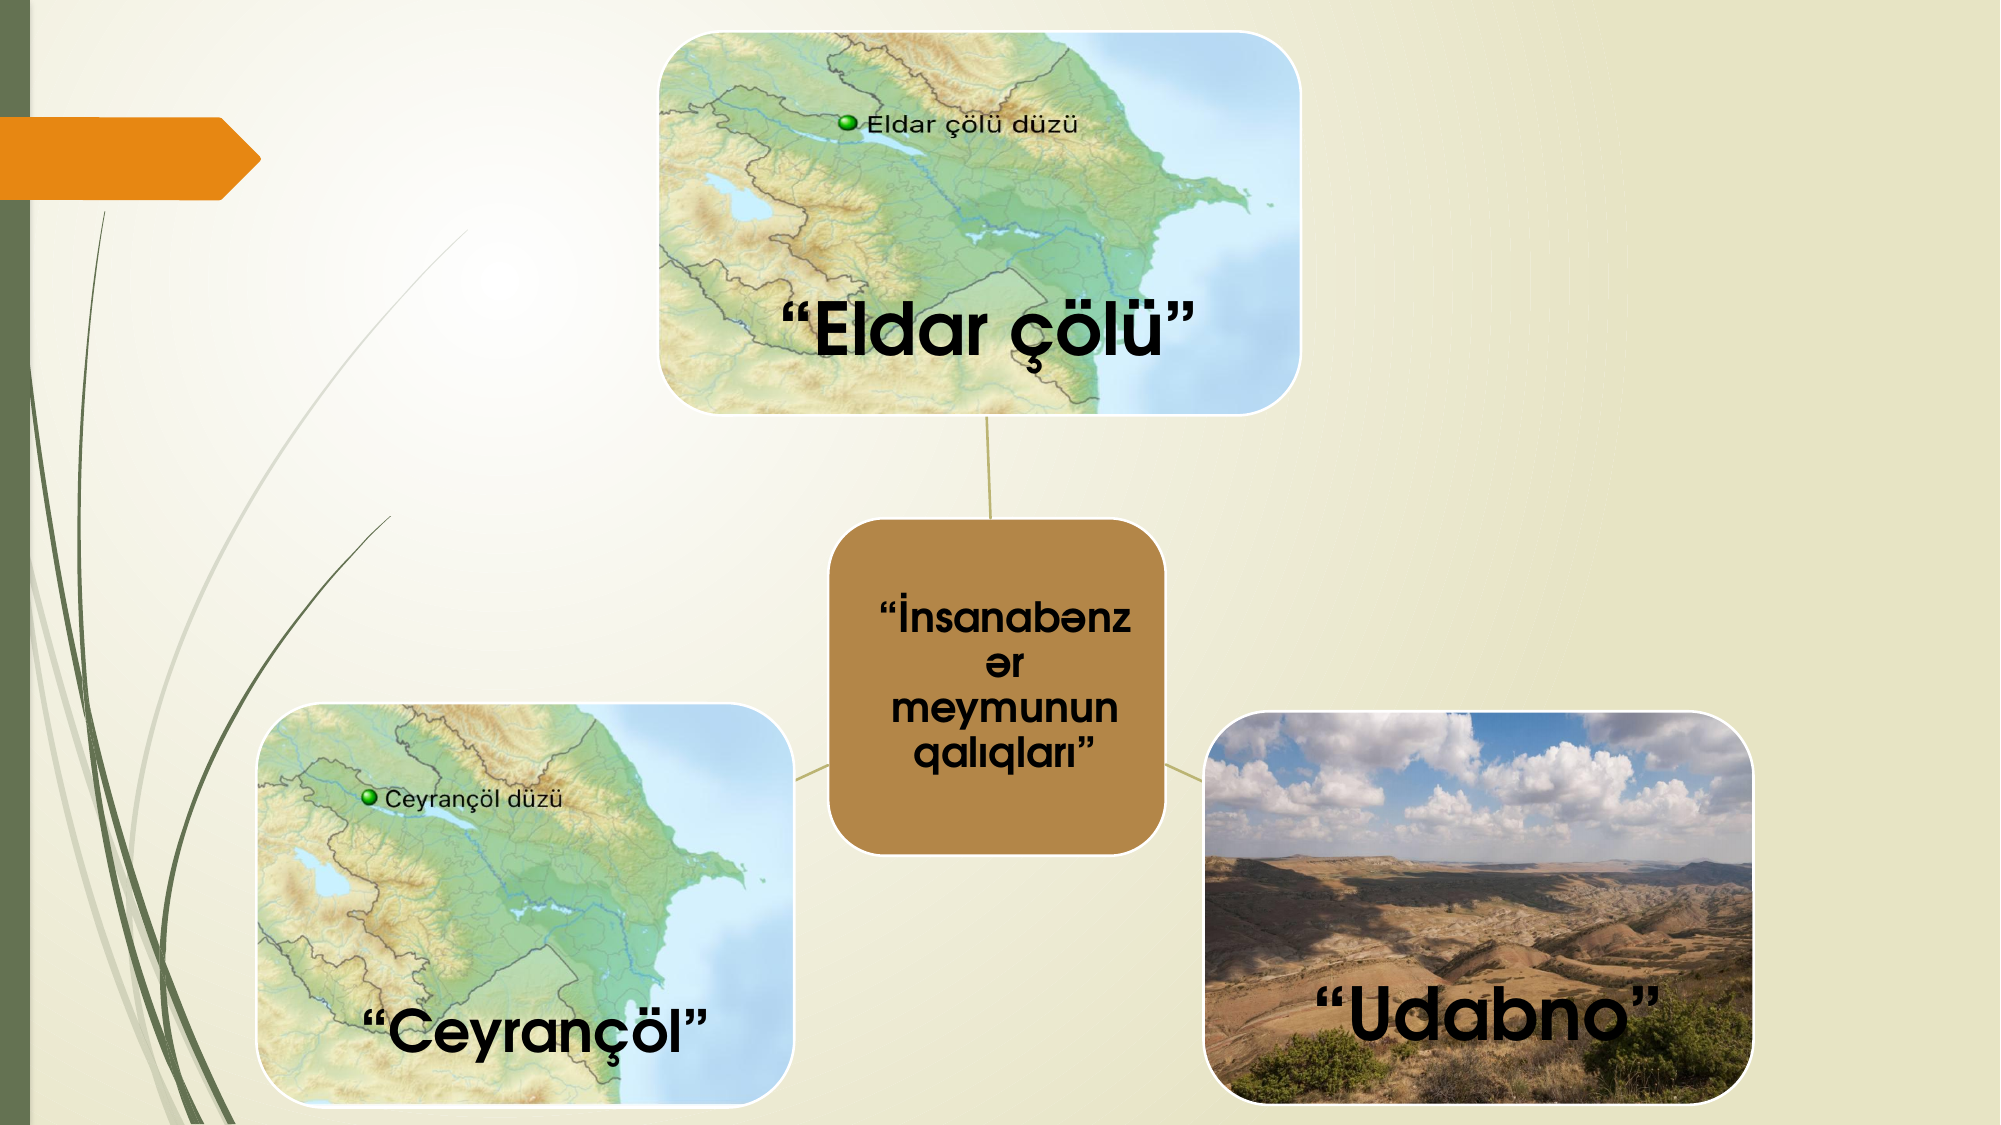

“İnsanabənzər meymunun qalıqları”

“Eldar çölü”

“Udabno”

“Ceyrançöl”